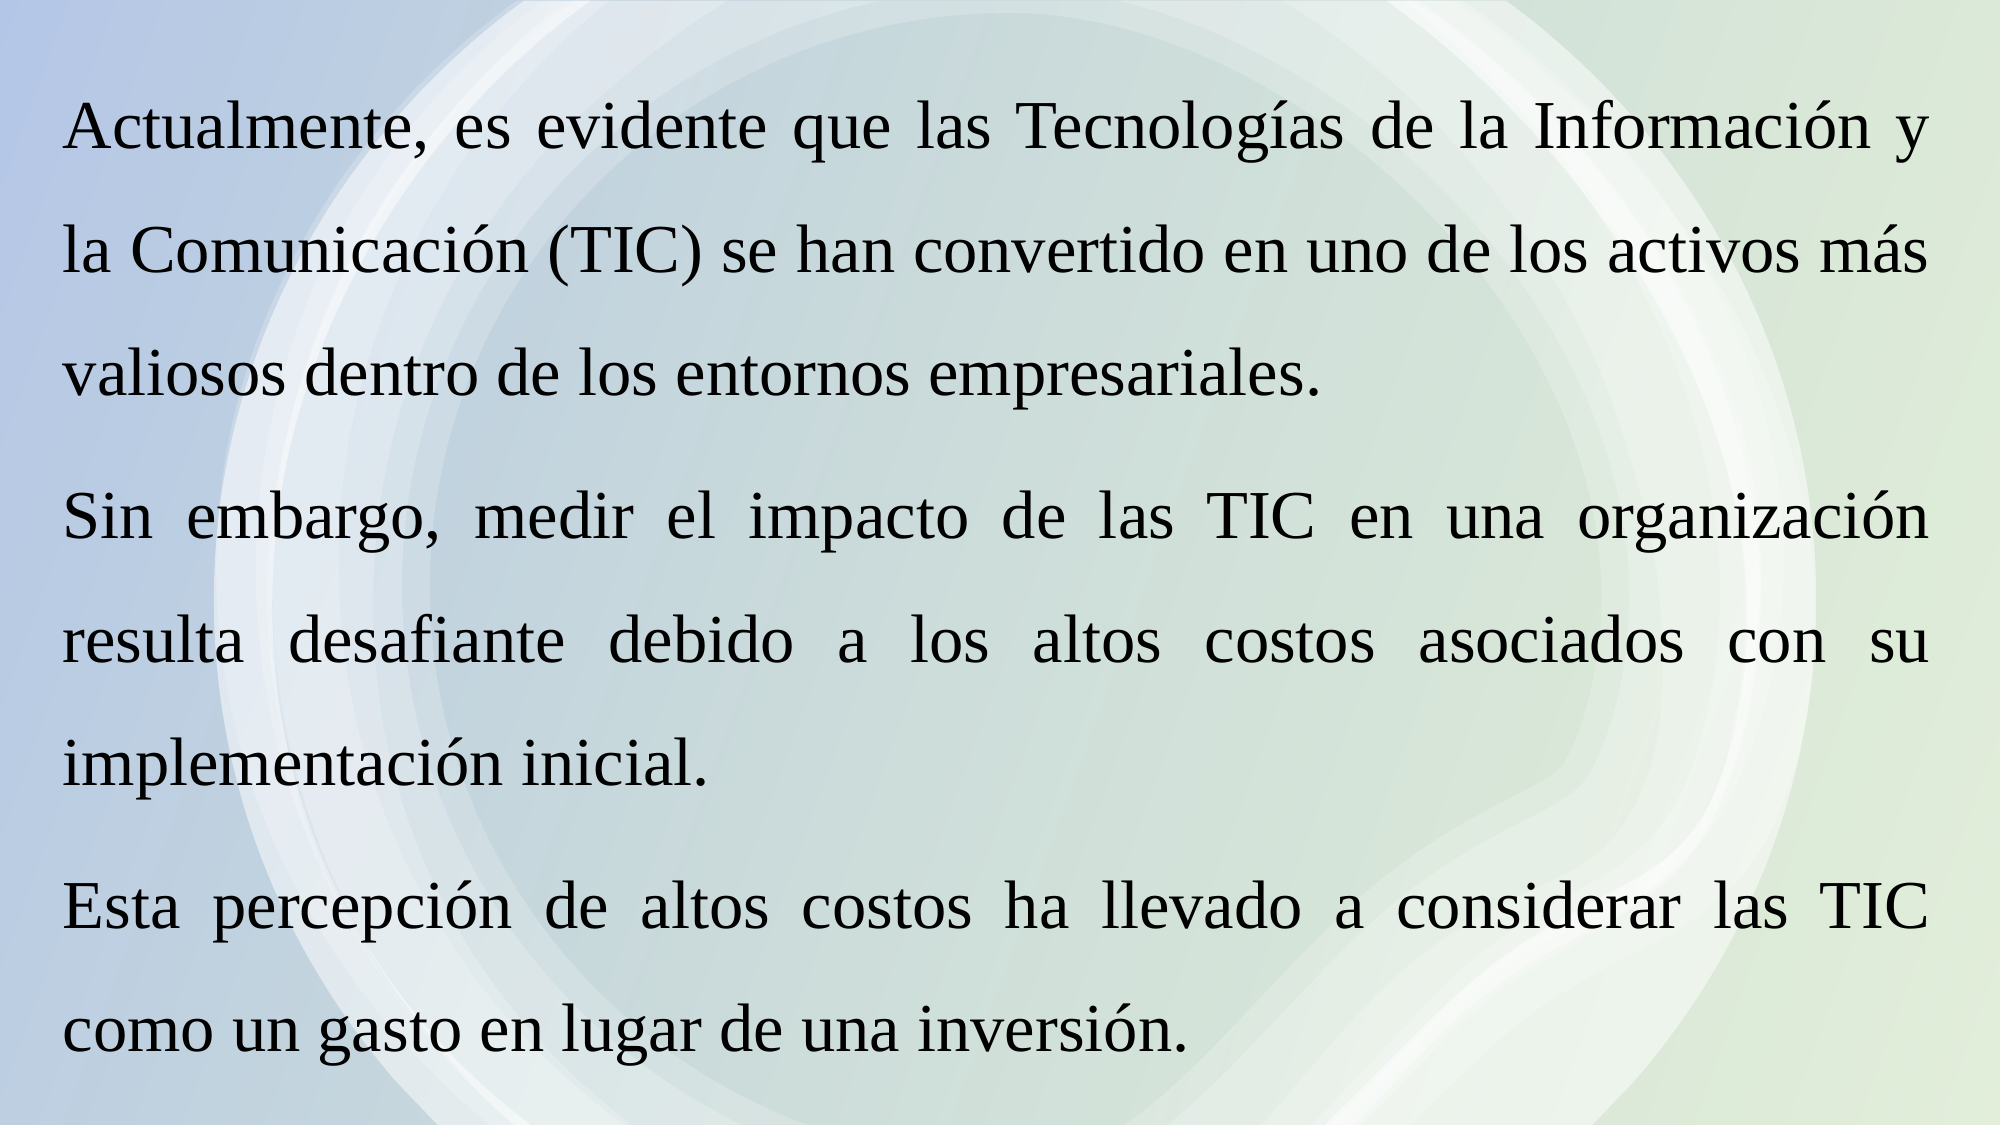

Actualmente, es evidente que las Tecnologías de la Información y la Comunicación (TIC) se han convertido en uno de los activos más valiosos dentro de los entornos empresariales.
Sin embargo, medir el impacto de las TIC en una organización resulta desafiante debido a los altos costos asociados con su implementación inicial.
Esta percepción de altos costos ha llevado a considerar las TIC como un gasto en lugar de una inversión.